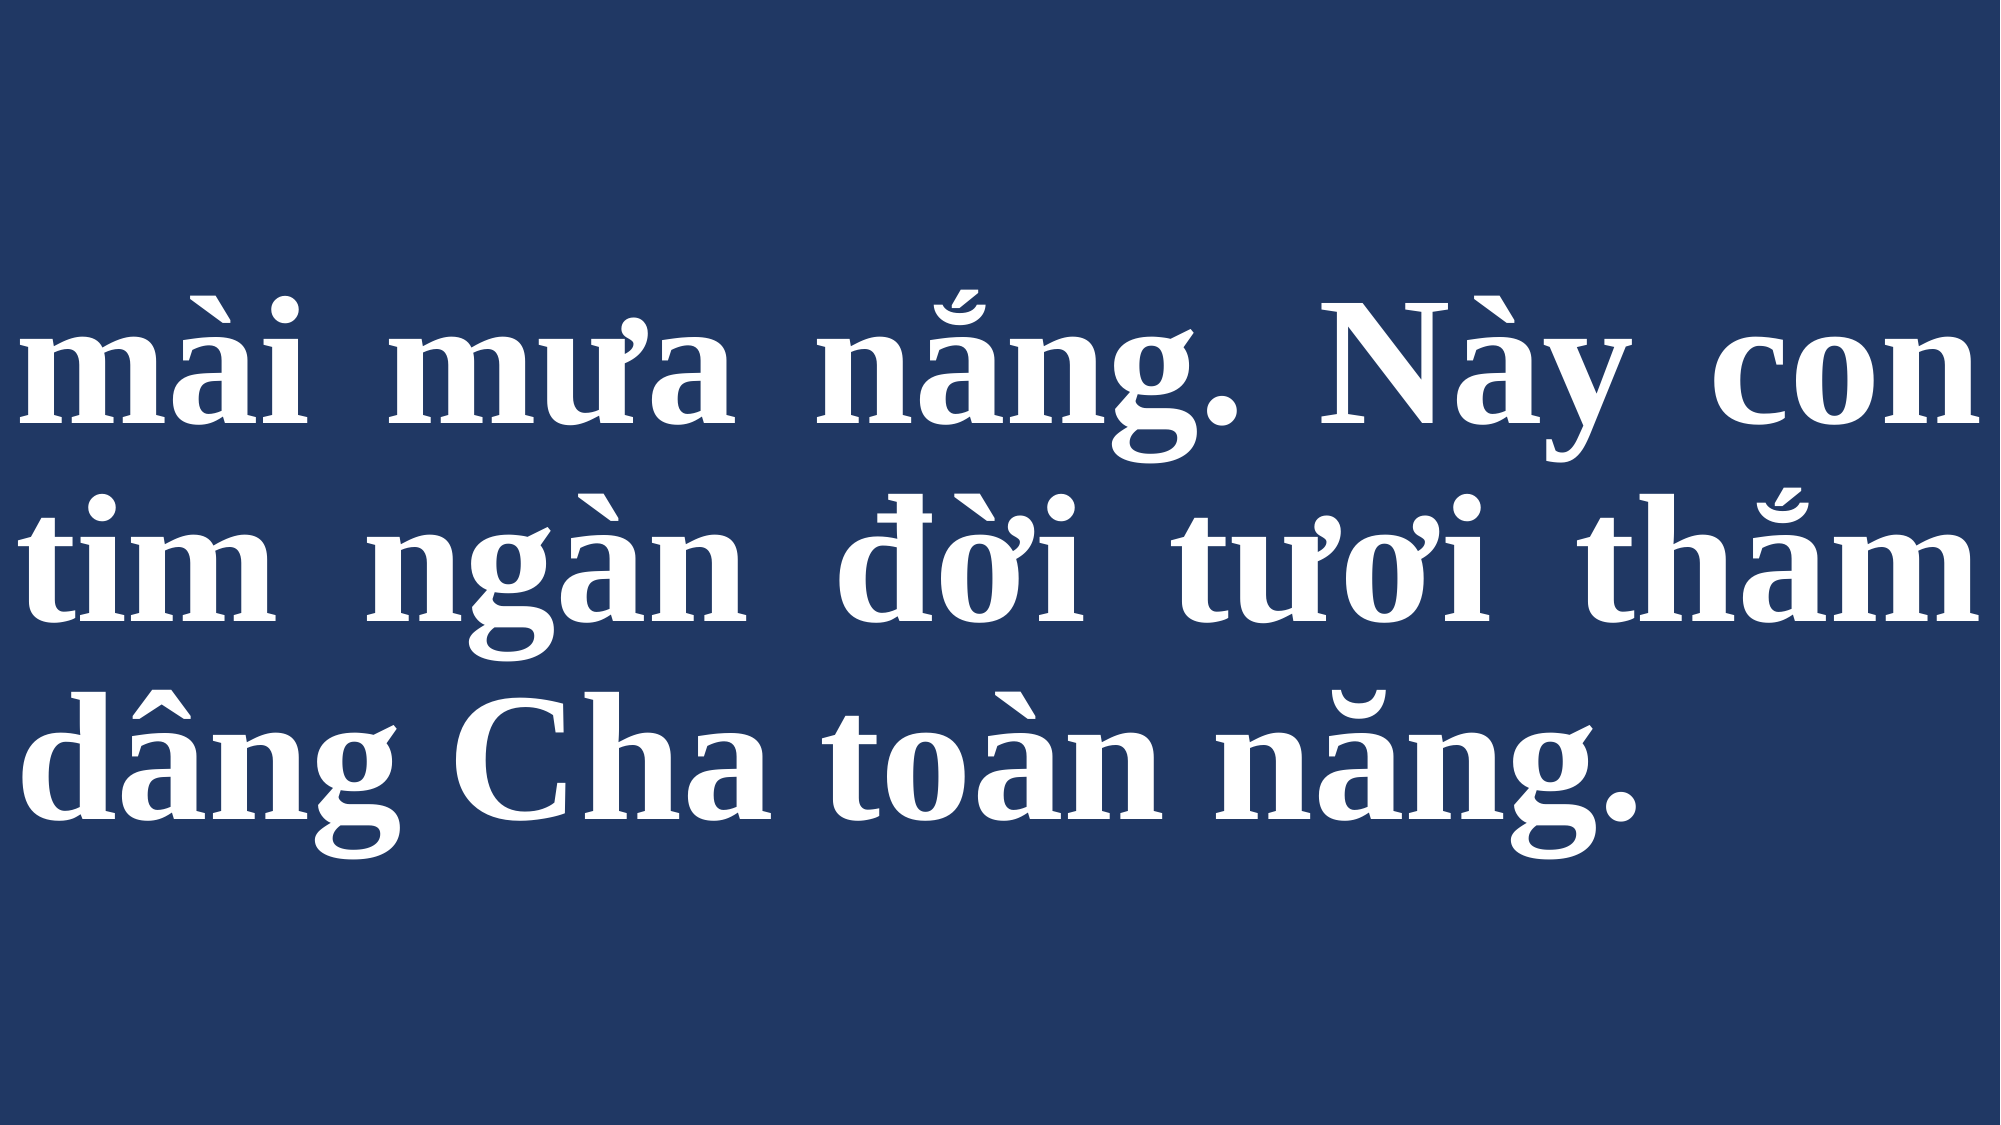

# mài mưa nắng. Này con tim ngàn đời tươi thắm dâng Cha toàn năng.